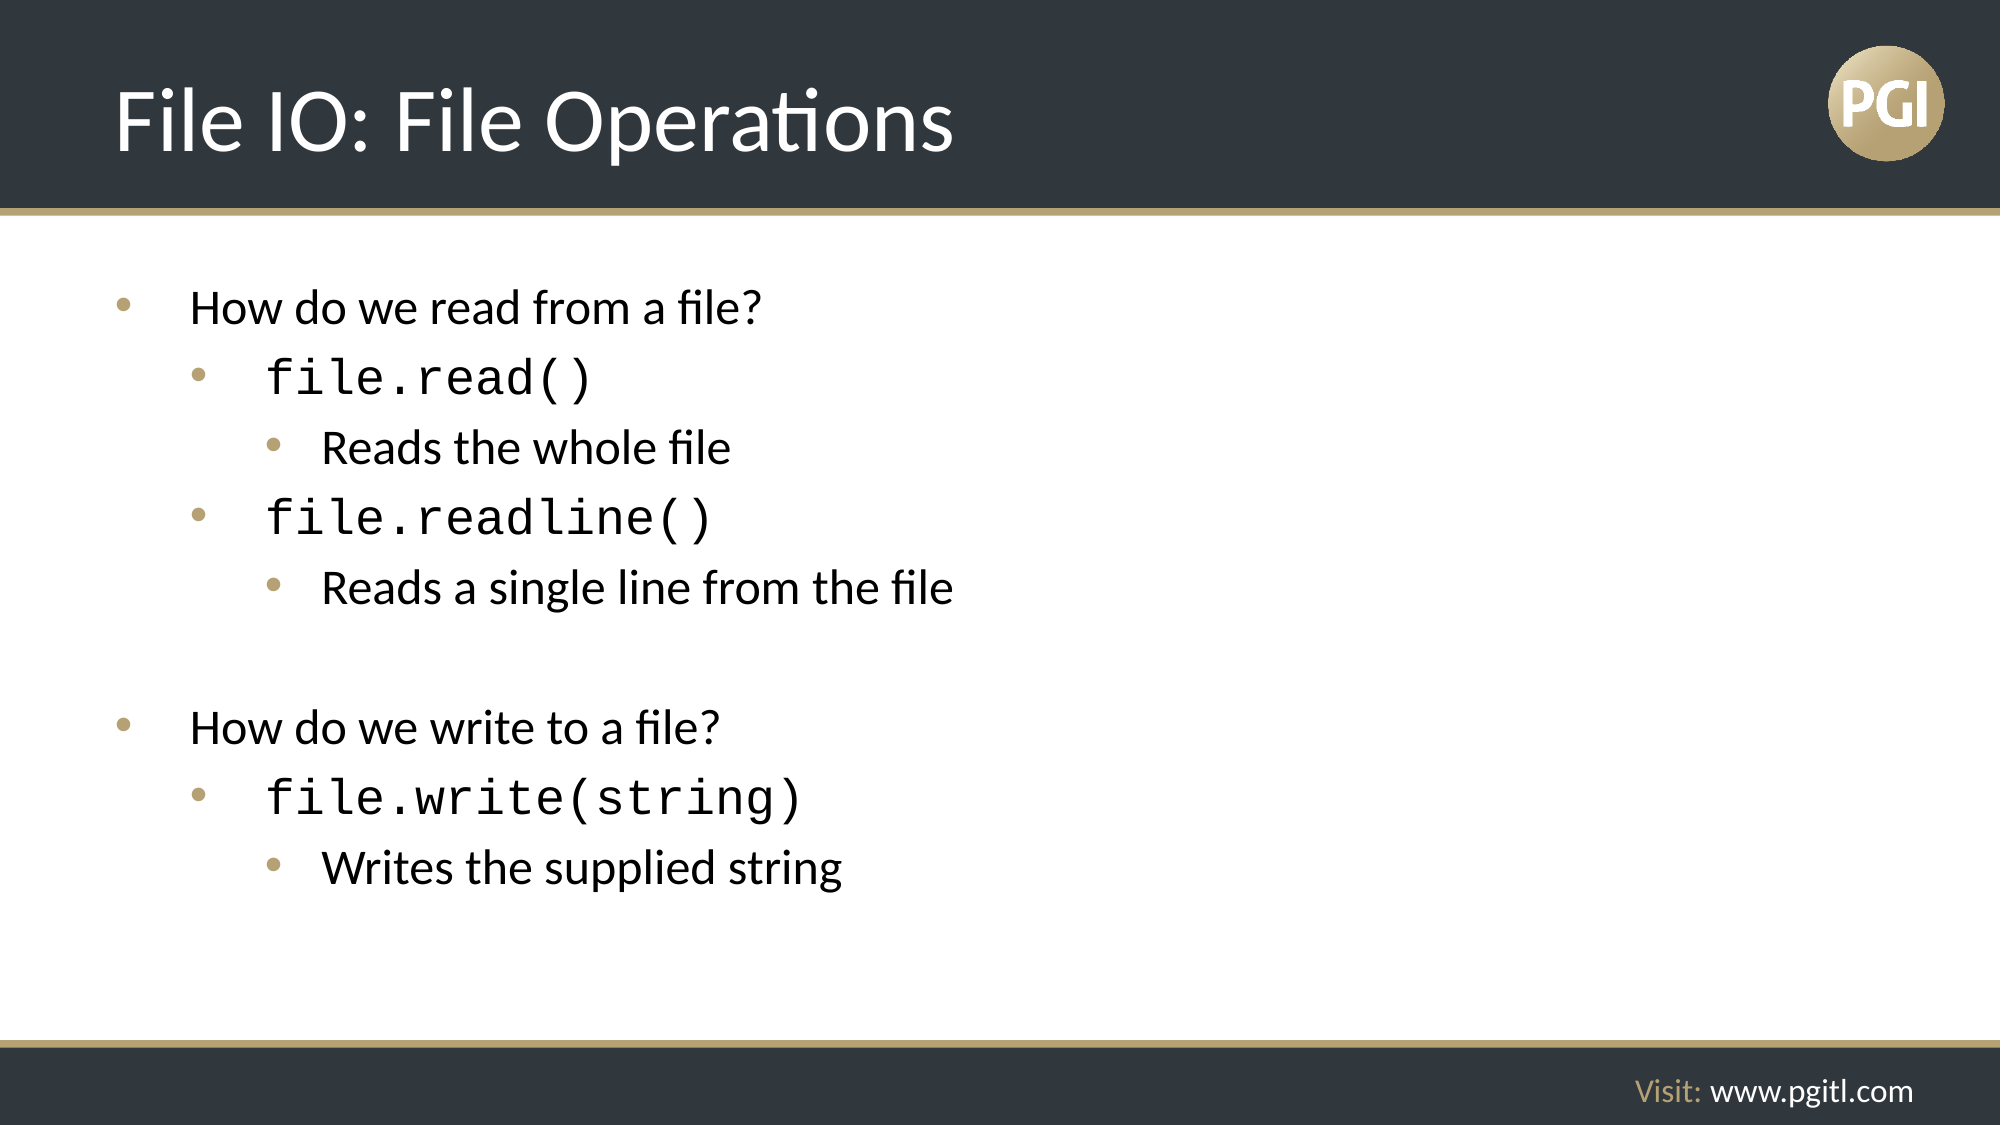

# File IO: File Operations
How do we read from a file?
file.read()
Reads the whole file
file.readline()
Reads a single line from the file

How do we write to a file?
file.write(string)
Writes the supplied string